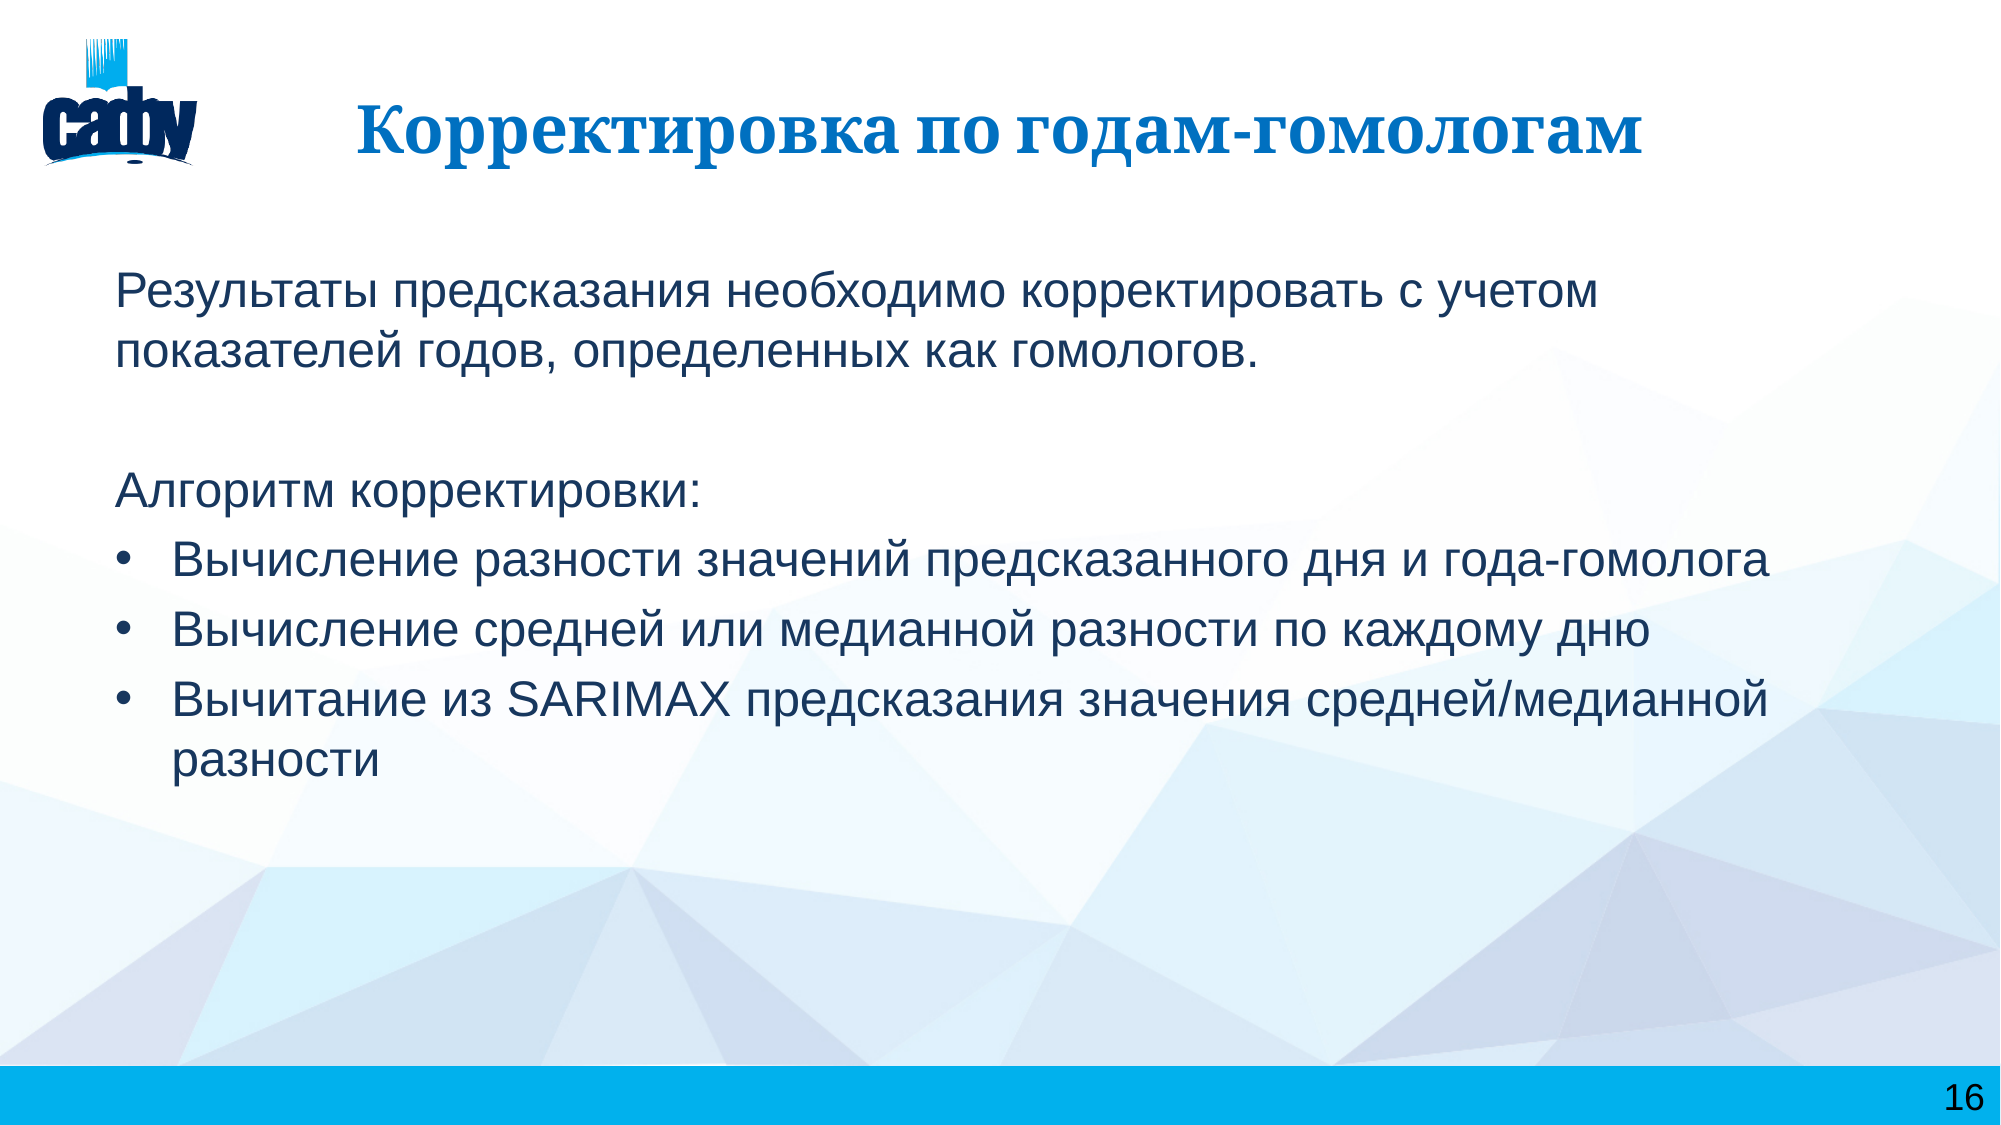

# Корректировка по годам-гомологам
Результаты предсказания необходимо корректировать с учетом показателей годов, определенных как гомологов.

Алгоритм корректировки:
Вычисление разности значений предсказанного дня и года-гомолога
Вычисление средней или медианной разности по каждому дню
Вычитание из SARIMAX предсказания значения средней/медианной разности

16